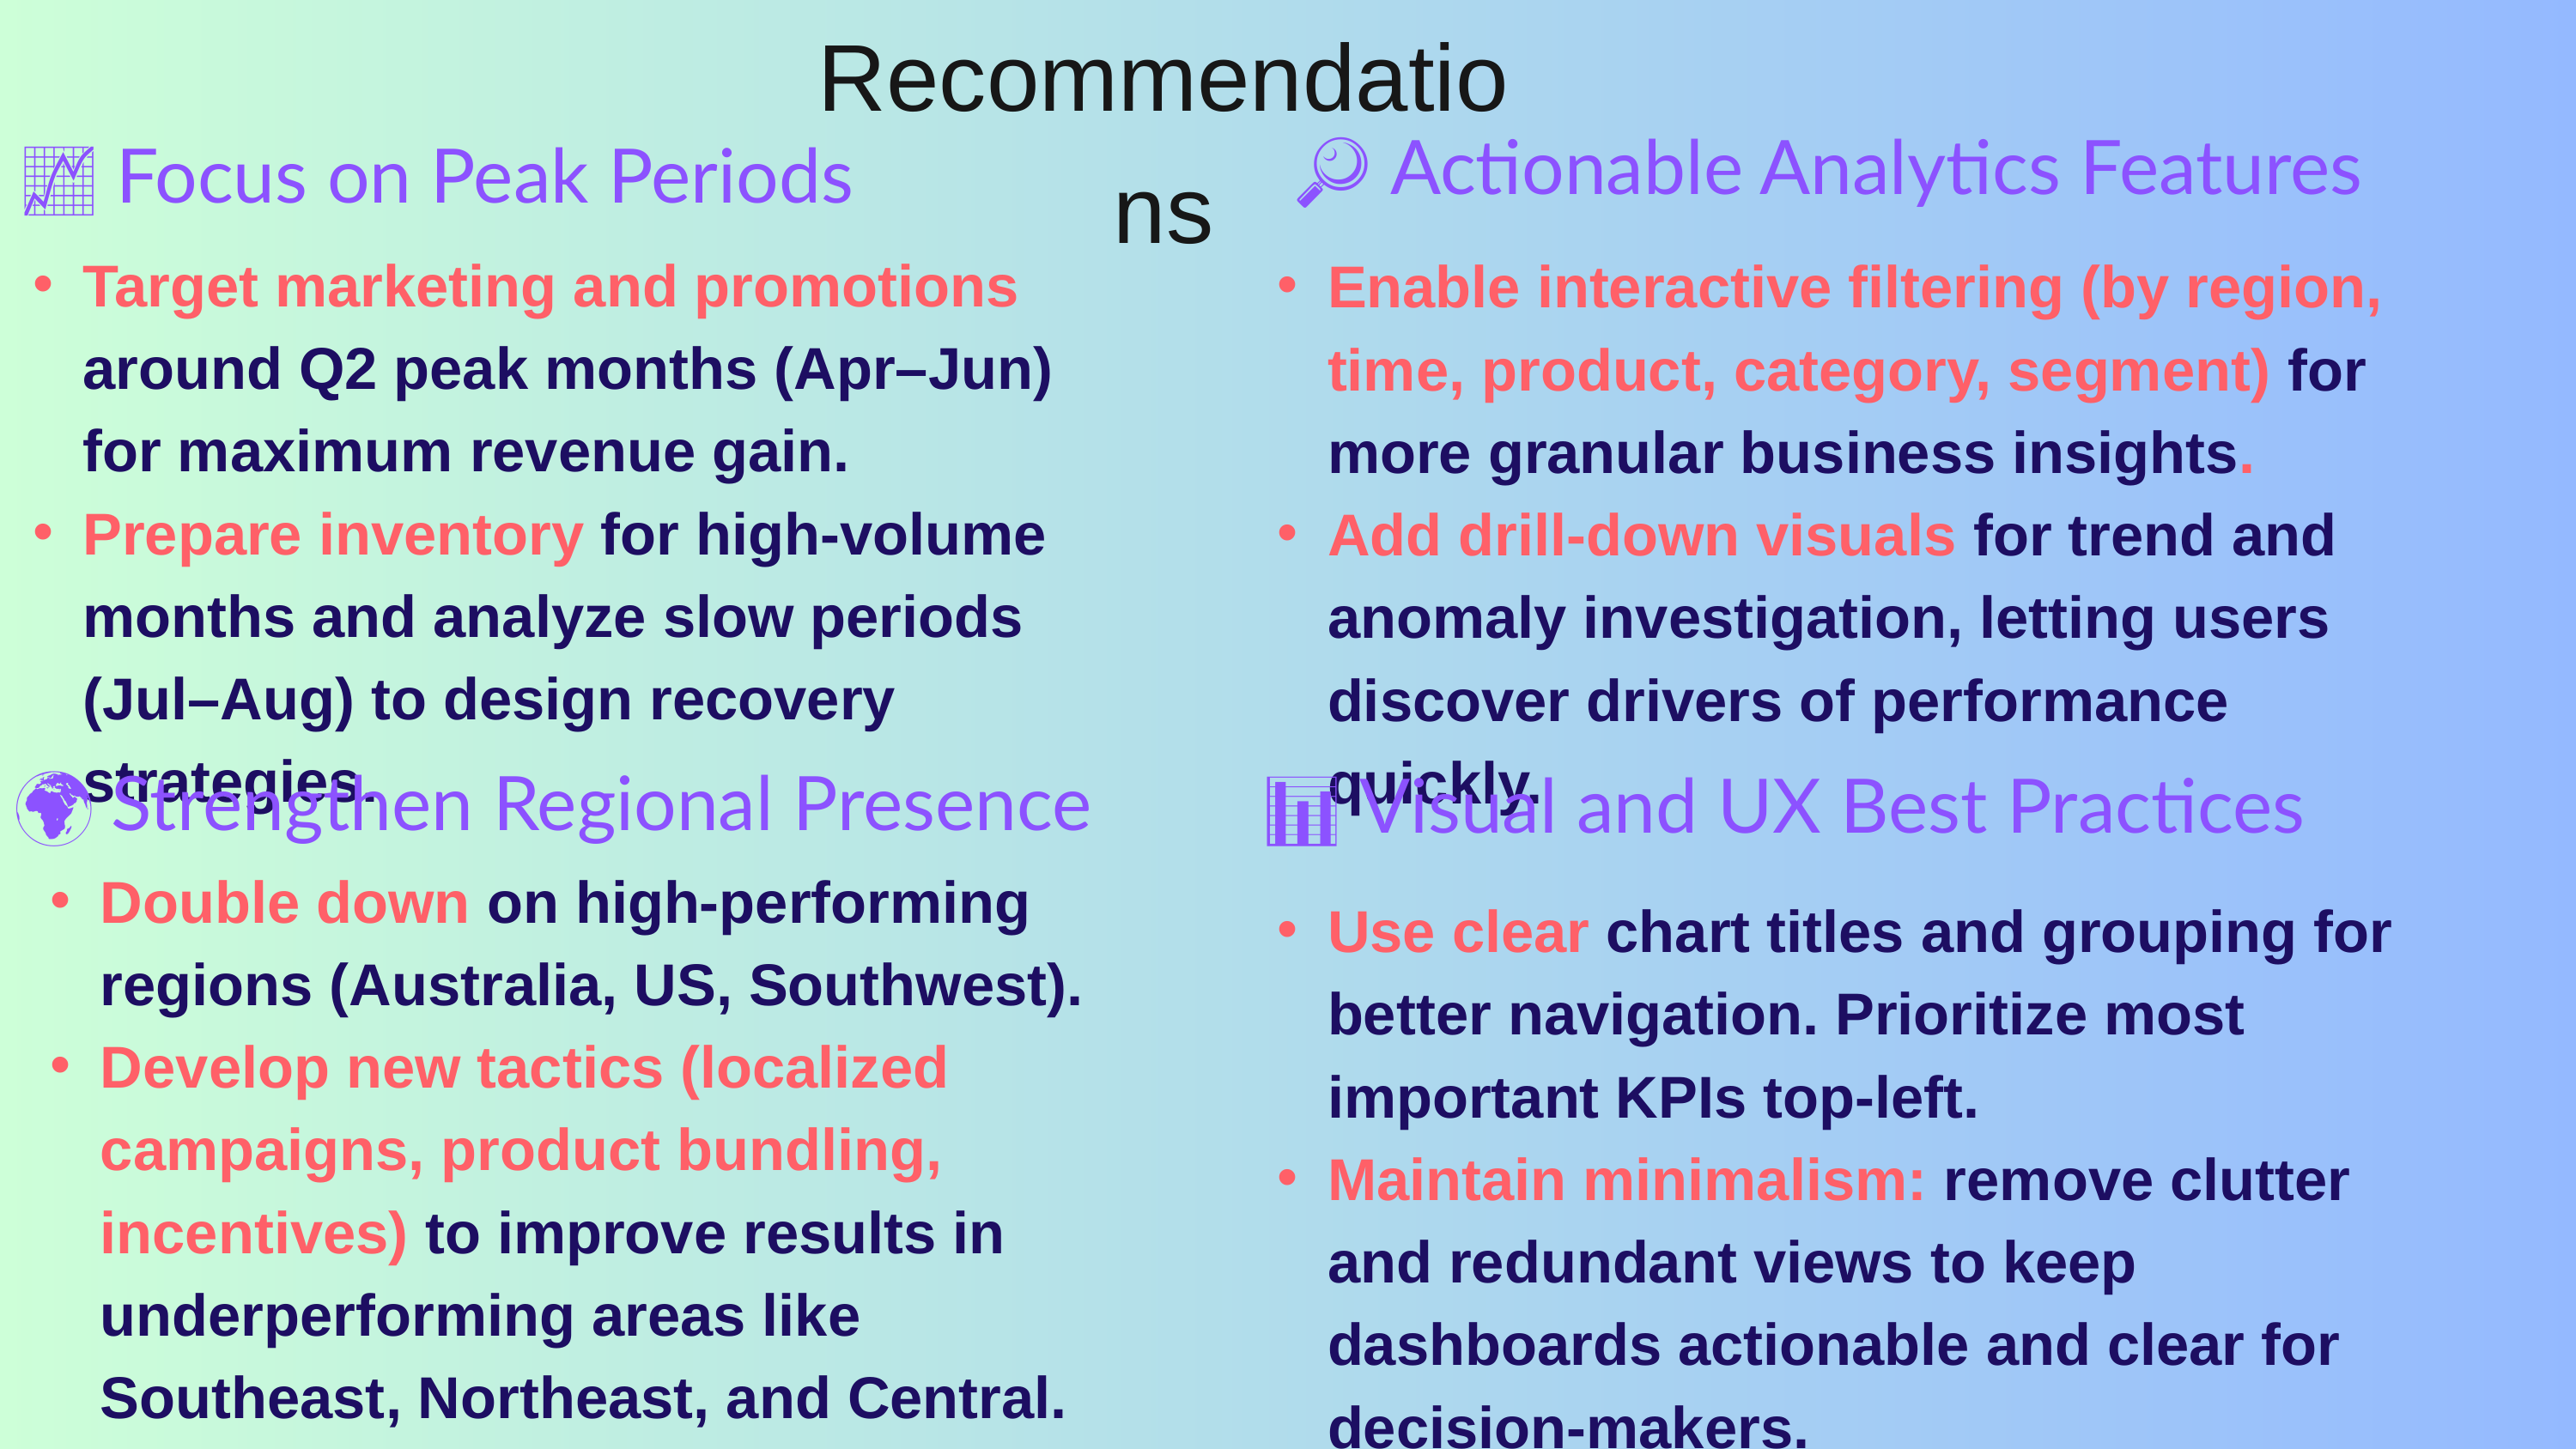

Recommendations
🔎 Actionable Analytics Features

📈 Focus on Peak Periods
Target marketing and promotions around Q2 peak months (Apr–Jun) for maximum revenue gain.
Prepare inventory for high-volume months and analyze slow periods (Jul–Aug) to design recovery strategies.

Enable interactive filtering (by region, time, product, category, segment) for more granular business insights.
Add drill-down visuals for trend and anomaly investigation, letting users discover drivers of performance quickly.

🌍 Strengthen Regional Presence

📊 Visual and UX Best Practices
Double down on high-performing regions (Australia, US, Southwest).
Develop new tactics (localized campaigns, product bundling, incentives) to improve results in underperforming areas like Southeast, Northeast, and Central.

Use clear chart titles and grouping for better navigation. Prioritize most important KPIs top-left.
Maintain minimalism: remove clutter and redundant views to keep dashboards actionable and clear for decision-makers.